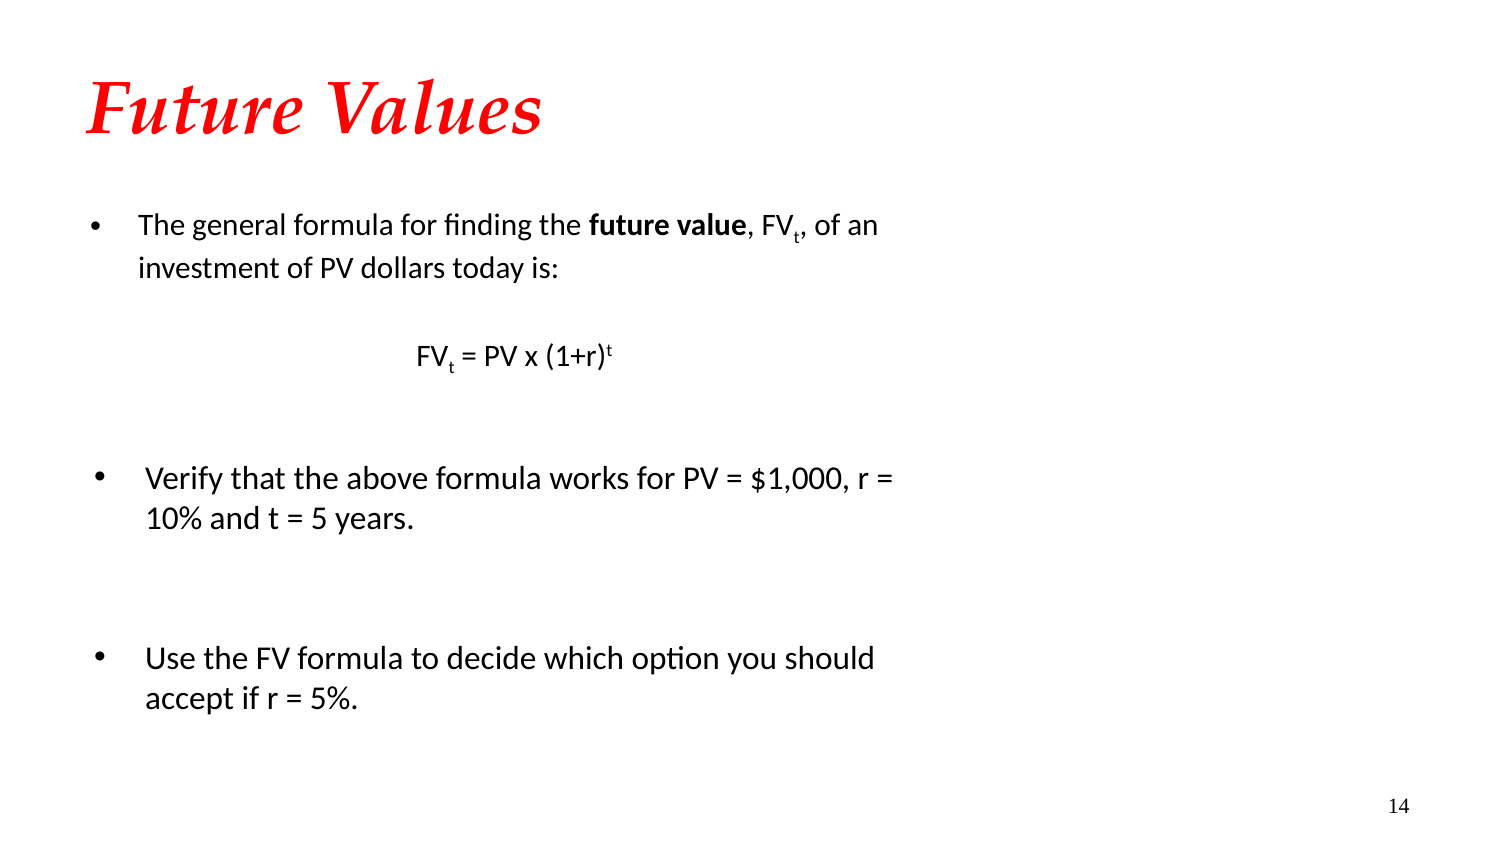

# Future Values
The general formula for finding the future value, FVt, of an investment of PV dollars today is:

FVt = PV x (1+r)t

Verify that the above formula works for PV = $1,000, r = 10% and t = 5 years.

Use the FV formula to decide which option you should accept if r = 5%.
14